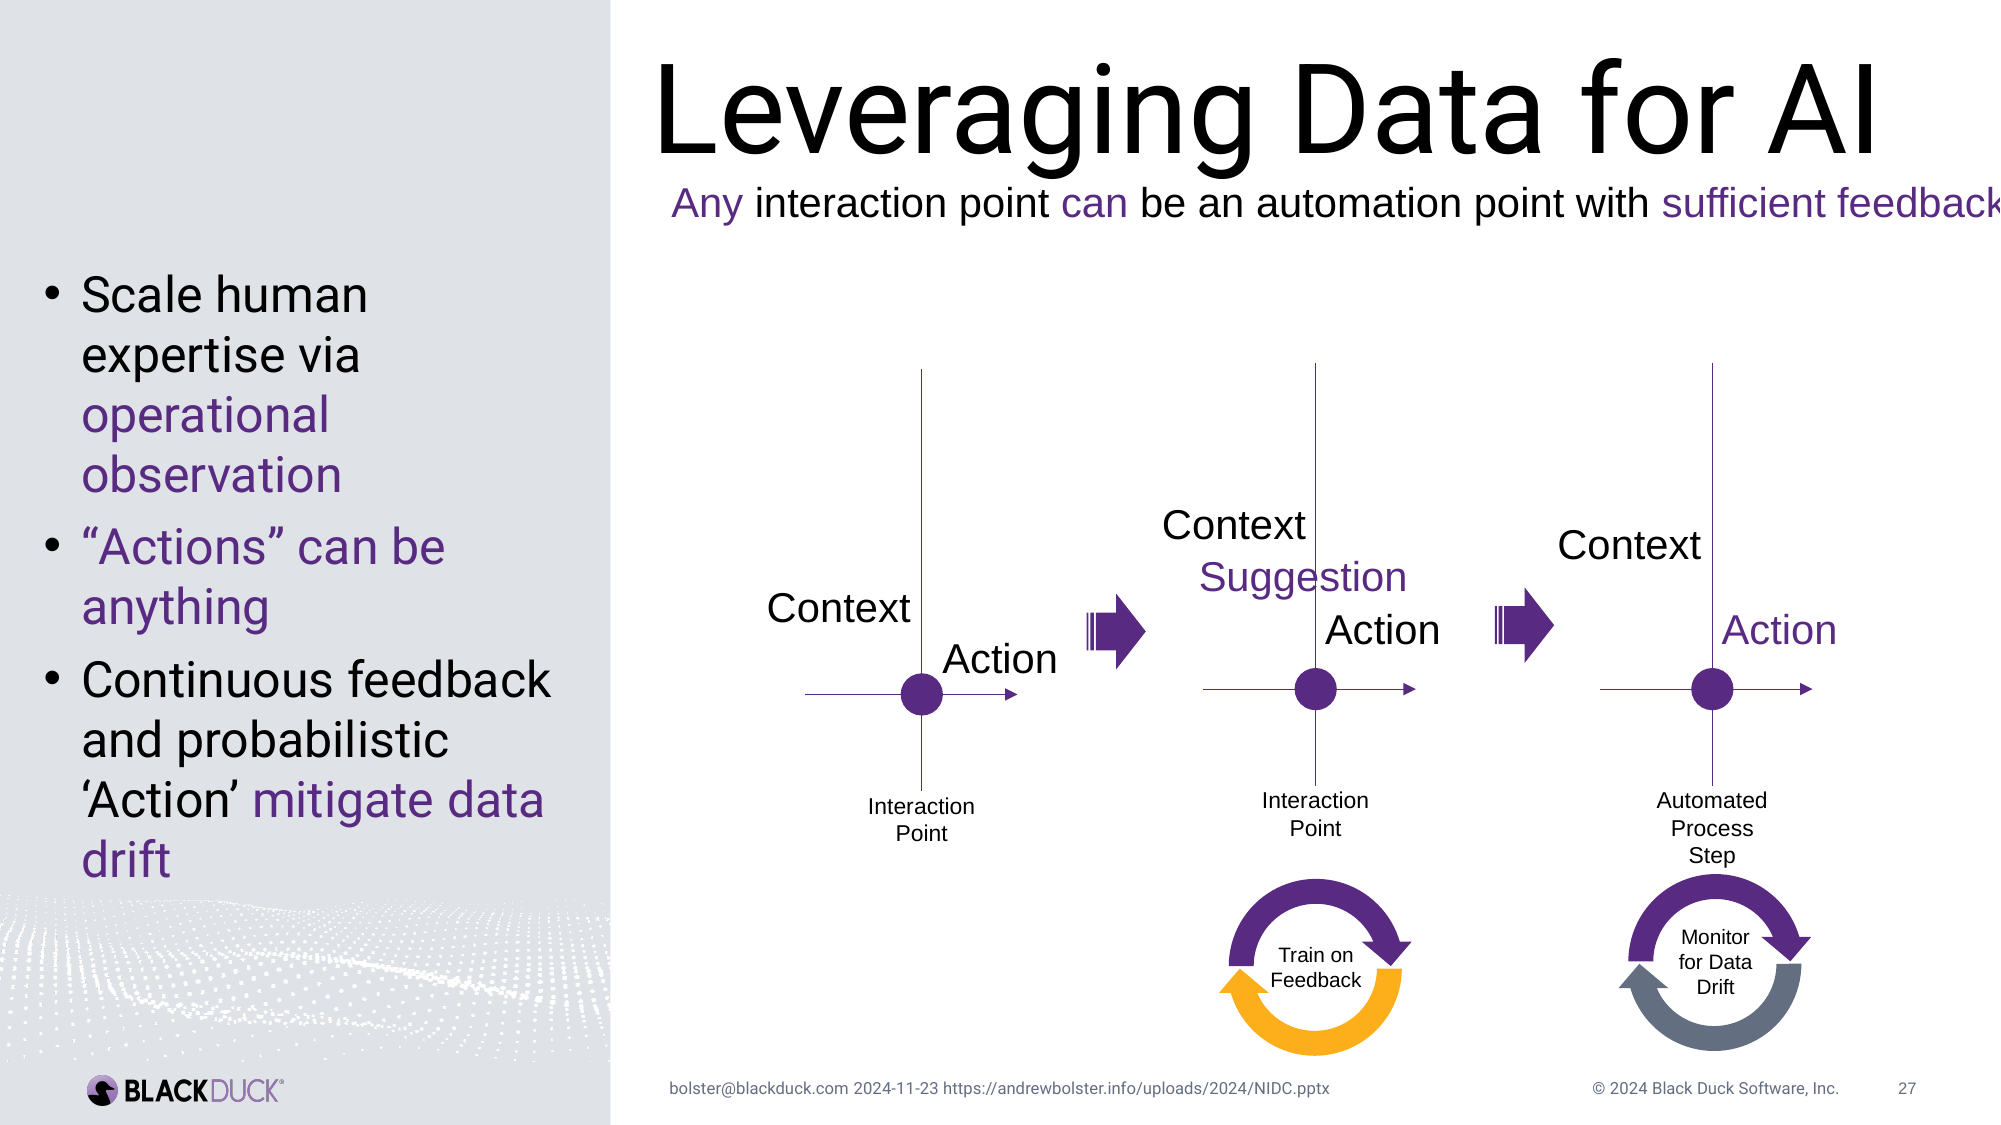

# Leveraging Data for AI
Scale human expertise via operational observation
“Actions” can be anything
Continuous feedback and probabilistic ‘Action’ mitigate data drift
Any interaction point can be an automation point with sufficient feedback
Context
Context
Suggestion
Context

Action
Action
Action

Interaction Point
Automated Process Step
Interaction Point
Monitor for Data Drift

Train on Feedback